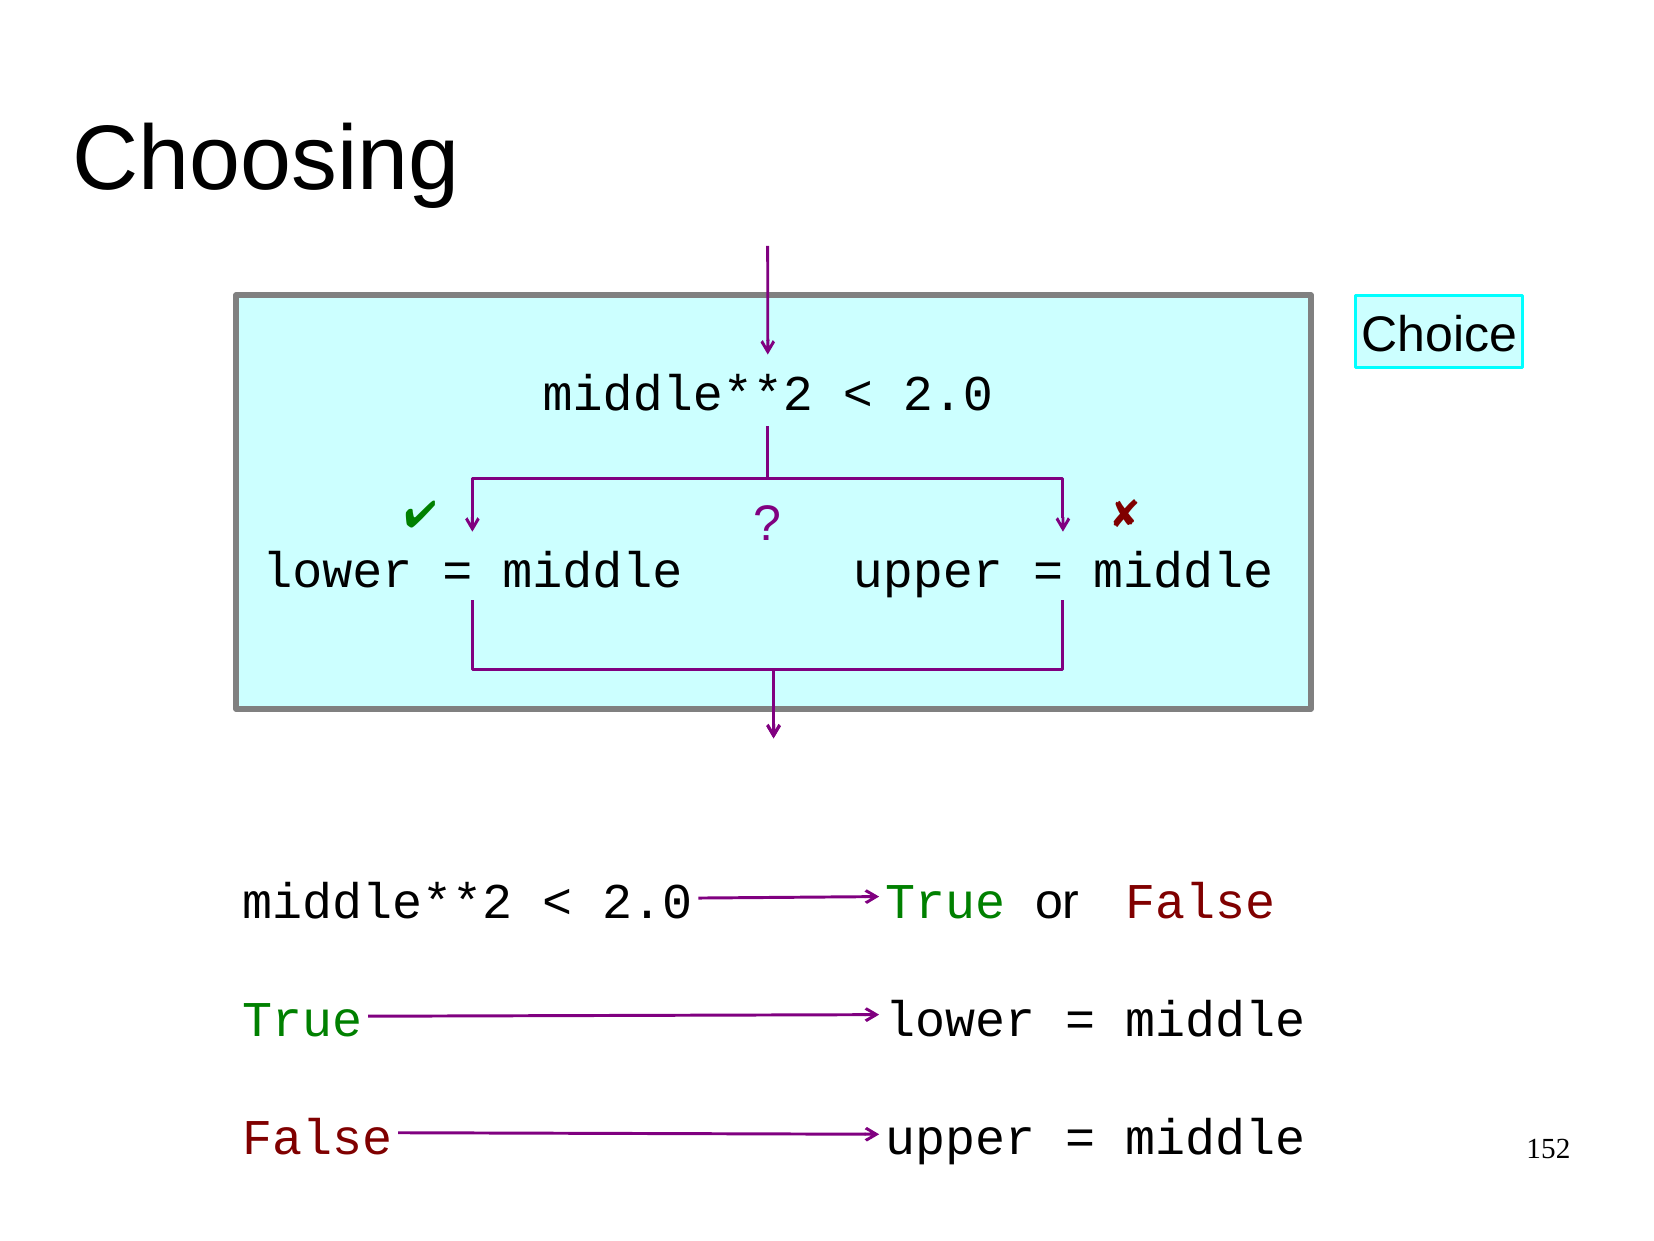

Choosing

middle**2 < 2.0
?
✔
✘
lower = middle
upper = middle

Choice
middle**2 < 2.0
True
or
False
lower = middle
True
upper = middle
False
152